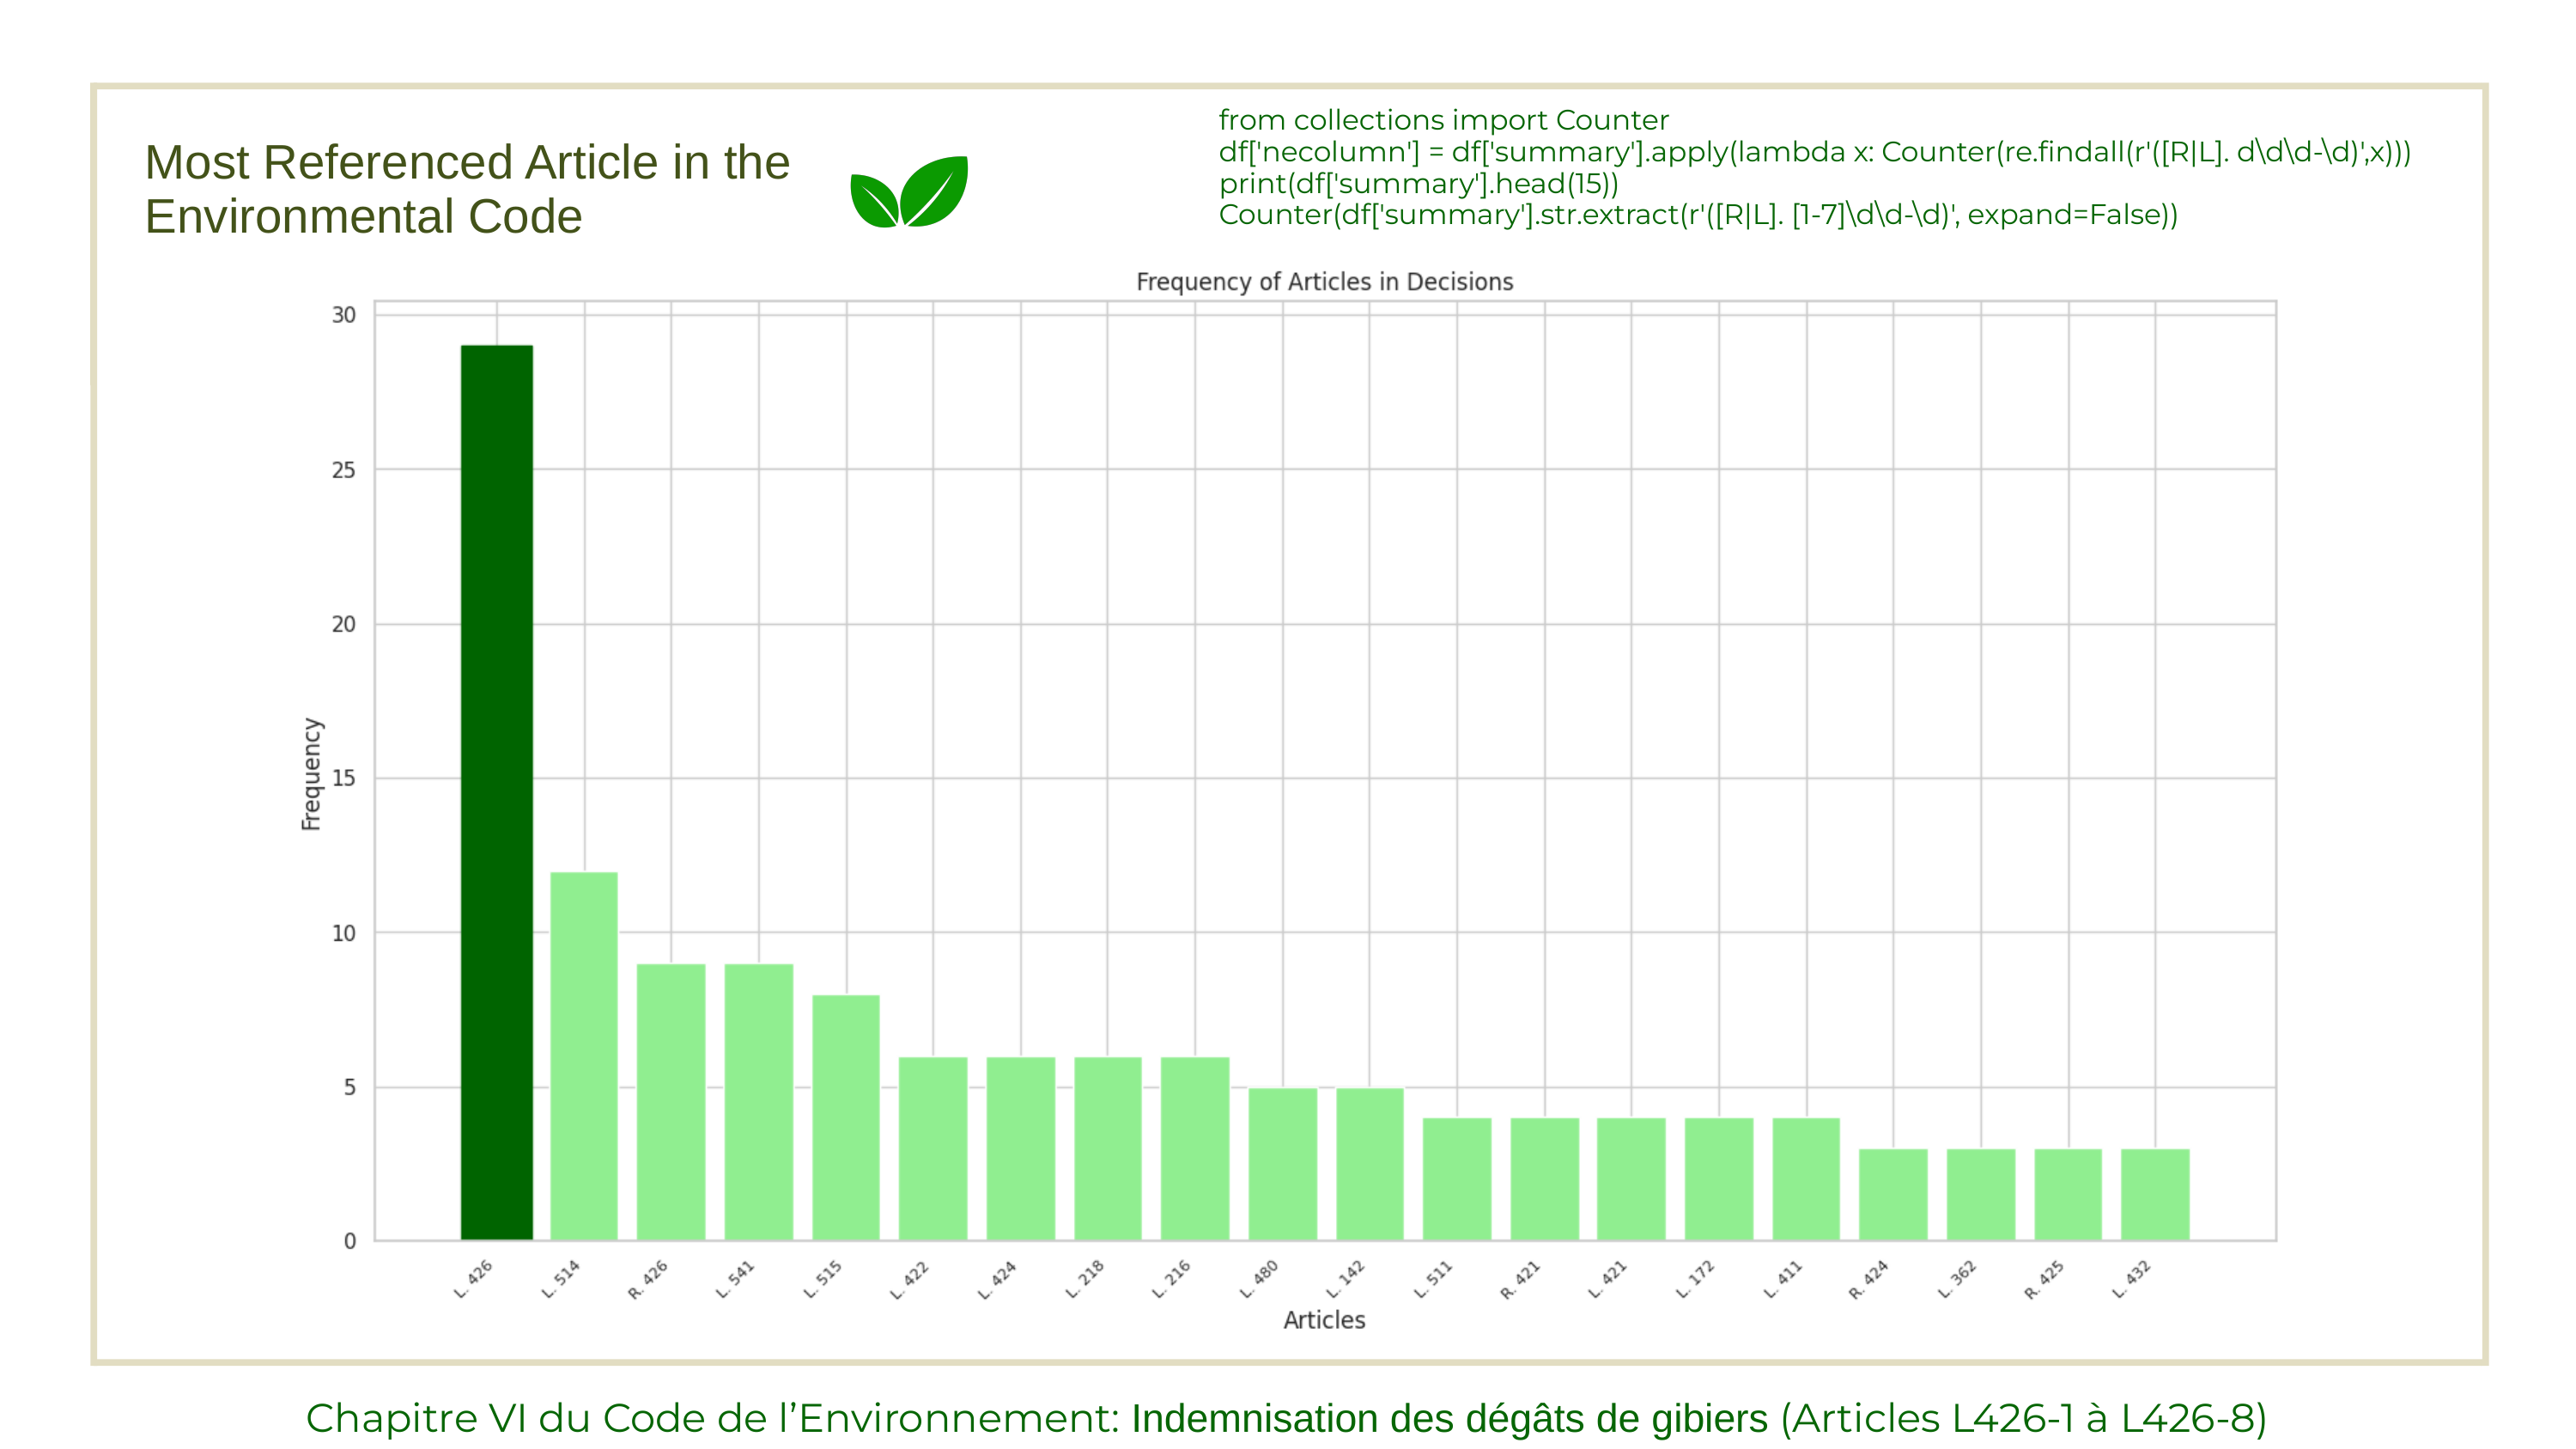

from collections import Counter
df['necolumn'] = df['summary'].apply(lambda x: Counter(re.findall(r'([R|L]. d\d\d-\d)',x)))
print(df['summary'].head(15))
Counter(df['summary'].str.extract(r'([R|L]. [1-7]\d\d-\d)', expand=False))
Most Referenced Article in the Environmental Code

Chapitre VI du Code de l’Environnement: Indemnisation des dégâts de gibiers (Articles L426-1 à L426-8)